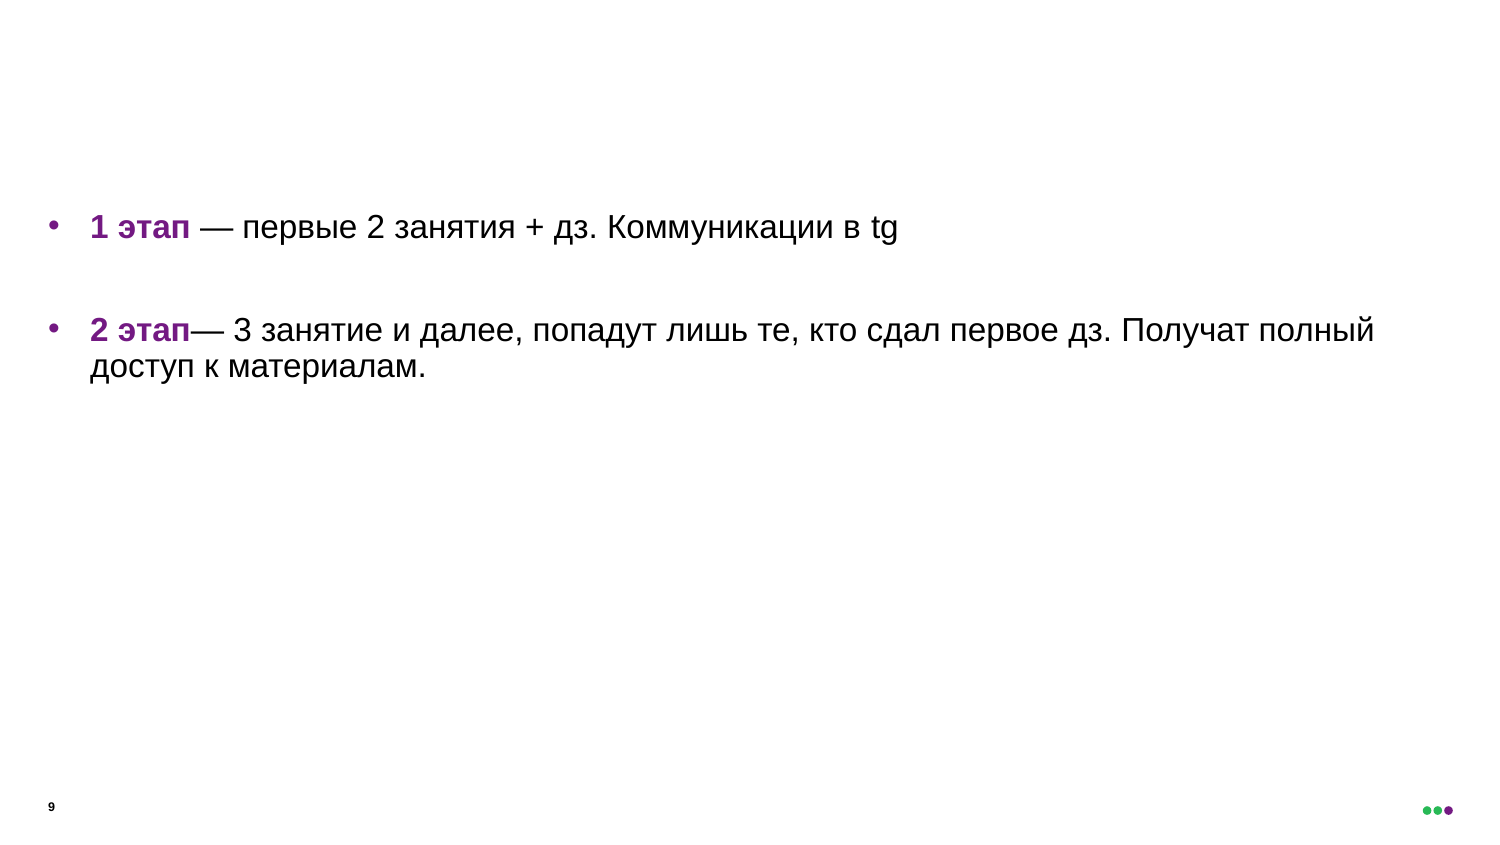

1 этап — первые 2 занятия + дз. Коммуникации в tg

2 этап— 3 занятие и далее, попадут лишь те, кто сдал первое дз. Получат полный доступ к материалам.

9